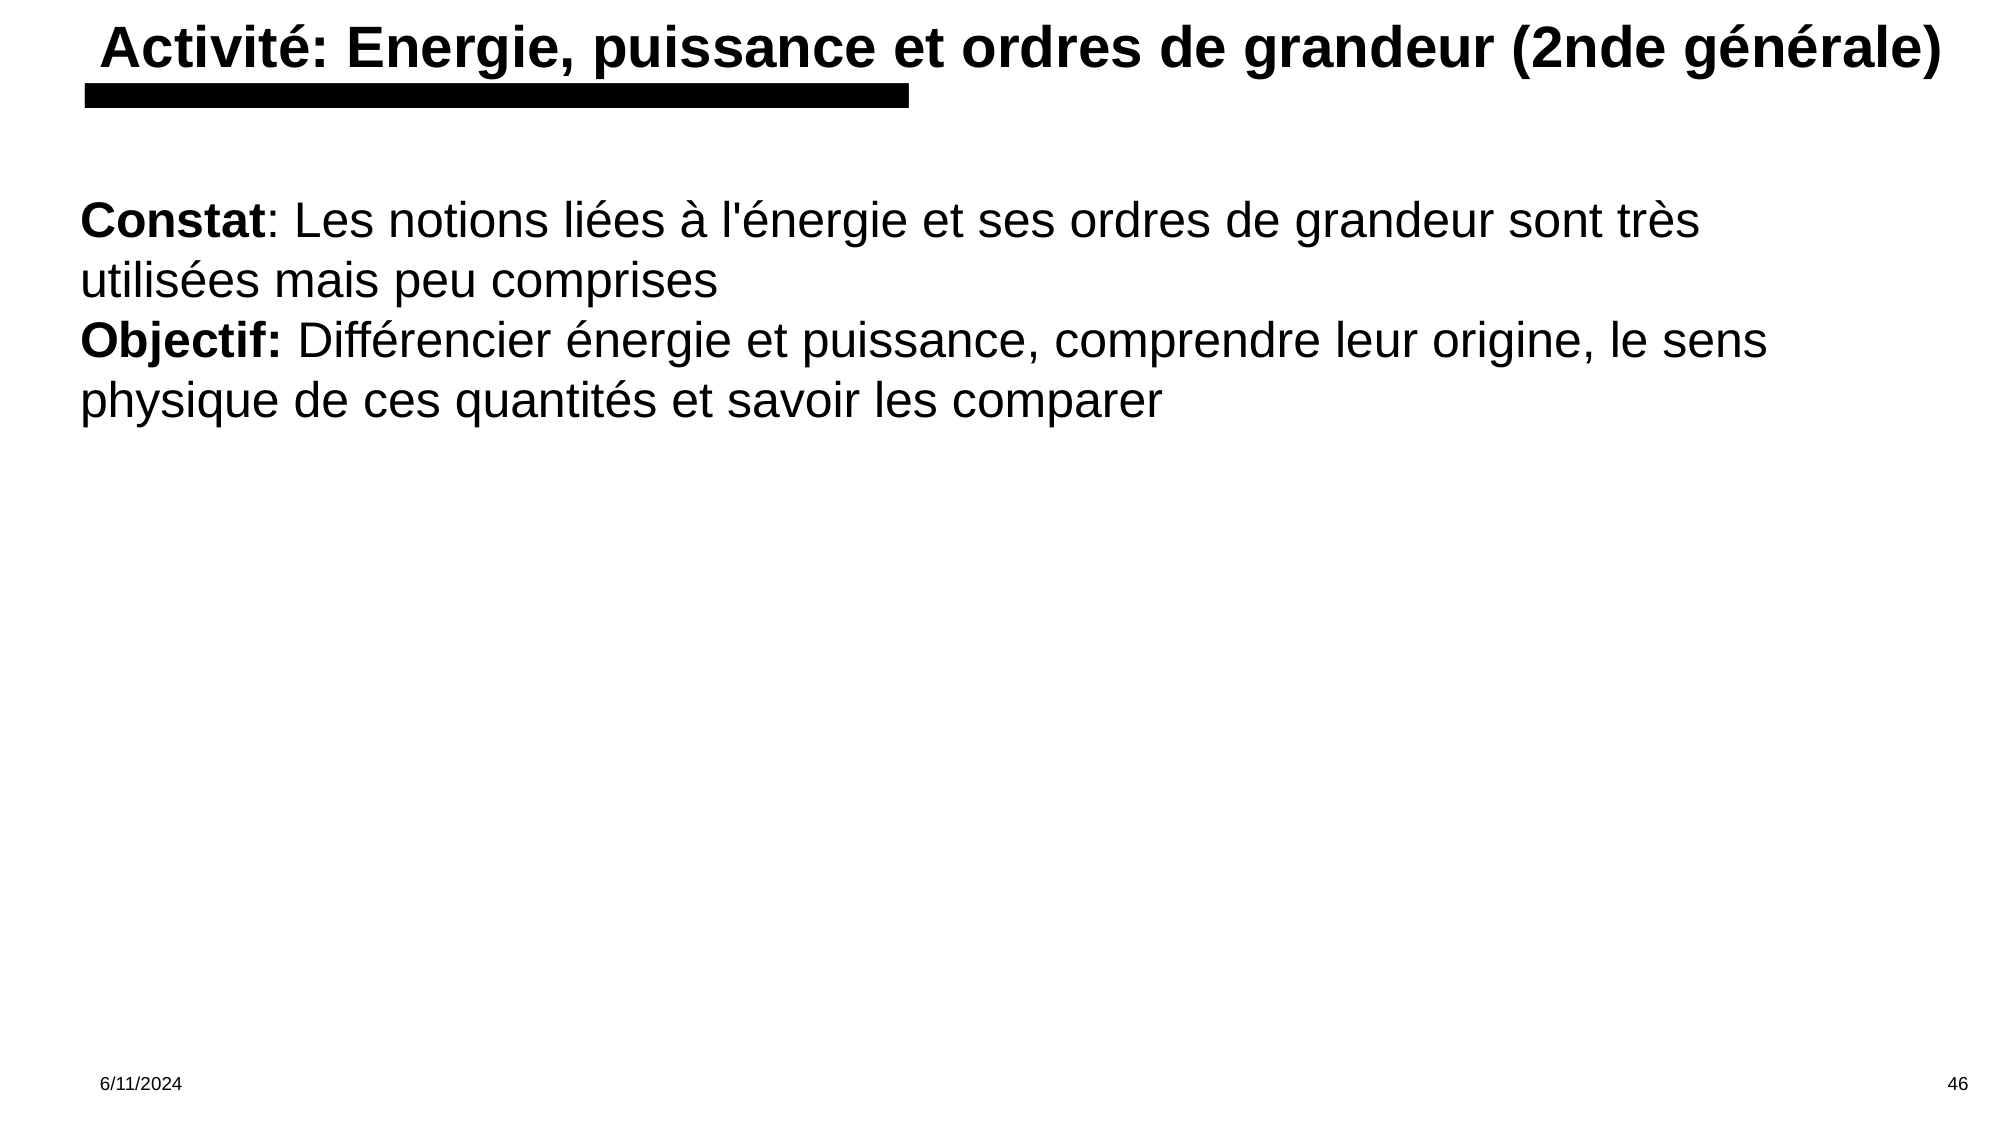

Activité: Energie, puissance et ordres de grandeur (2nde générale)
Constat: Les notions liées à l'énergie et ses ordres de grandeur sont très utilisées mais peu comprises
Objectif: Différencier énergie et puissance, comprendre leur origine, le sens physique de ces quantités et savoir les comparer

6/11/2024
46